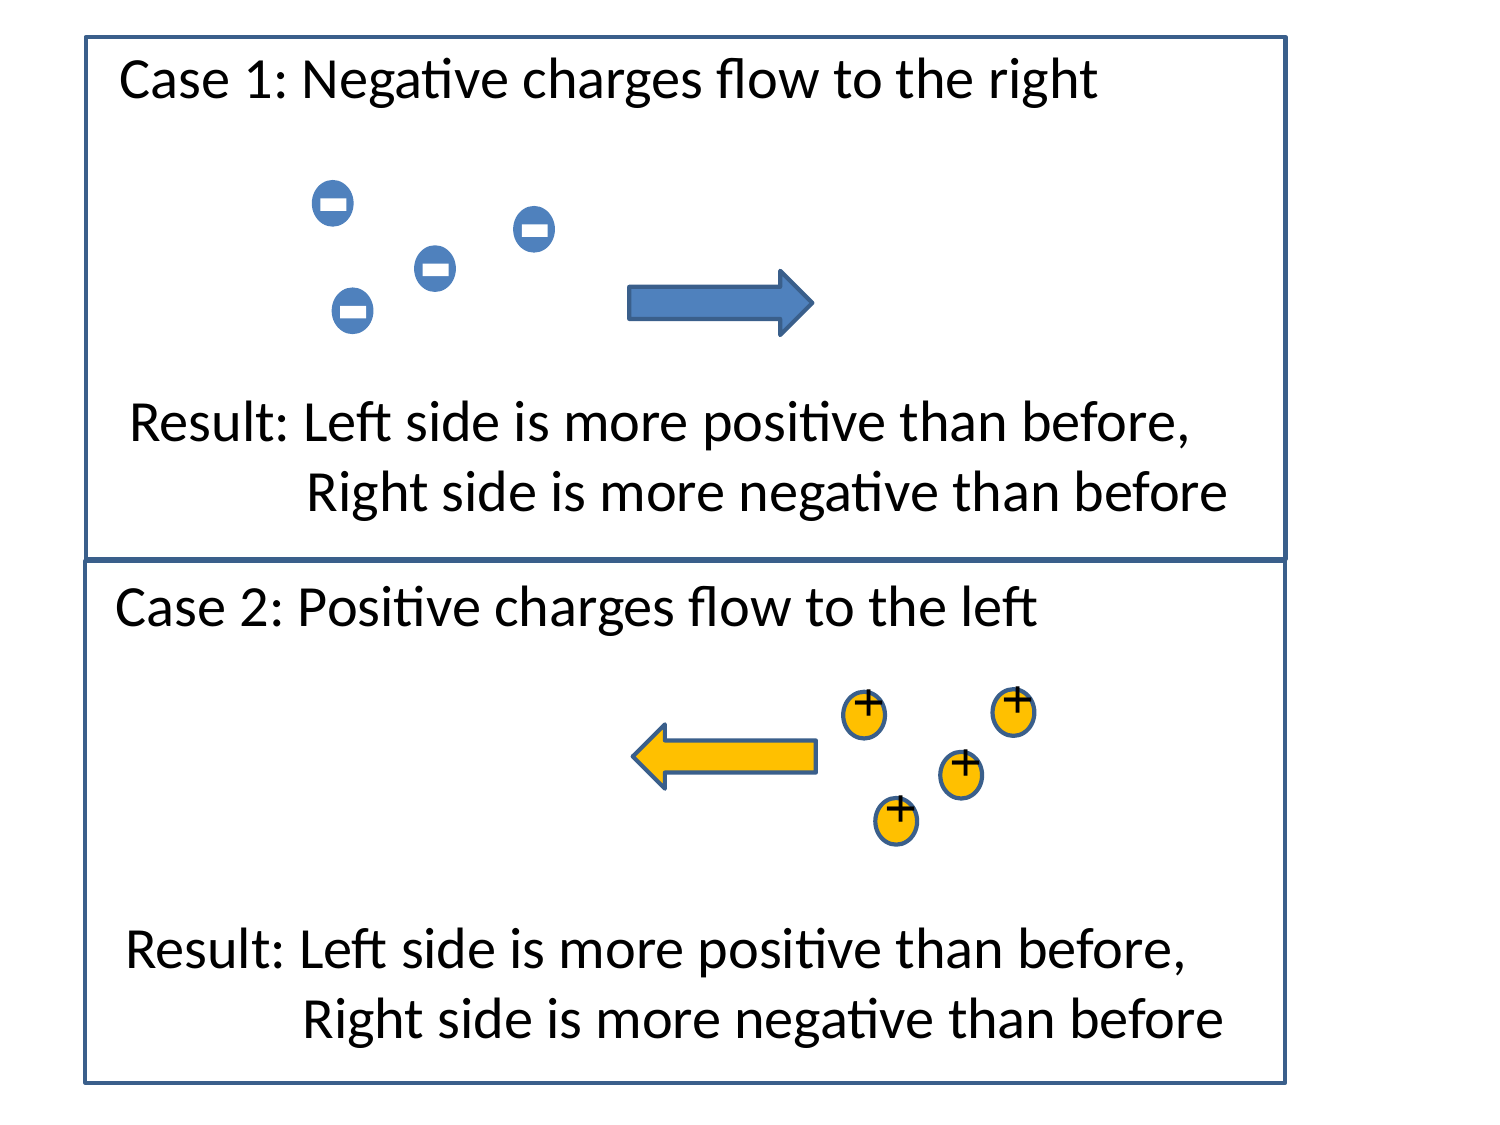

Case 1: Negative charges flow to the right

Result: Left side is more positive than before, Right side is more negative than before

Case 2: Positive charges flow to the left
+
+

+
+
Result: Left side is more positive than before, Right side is more negative than before